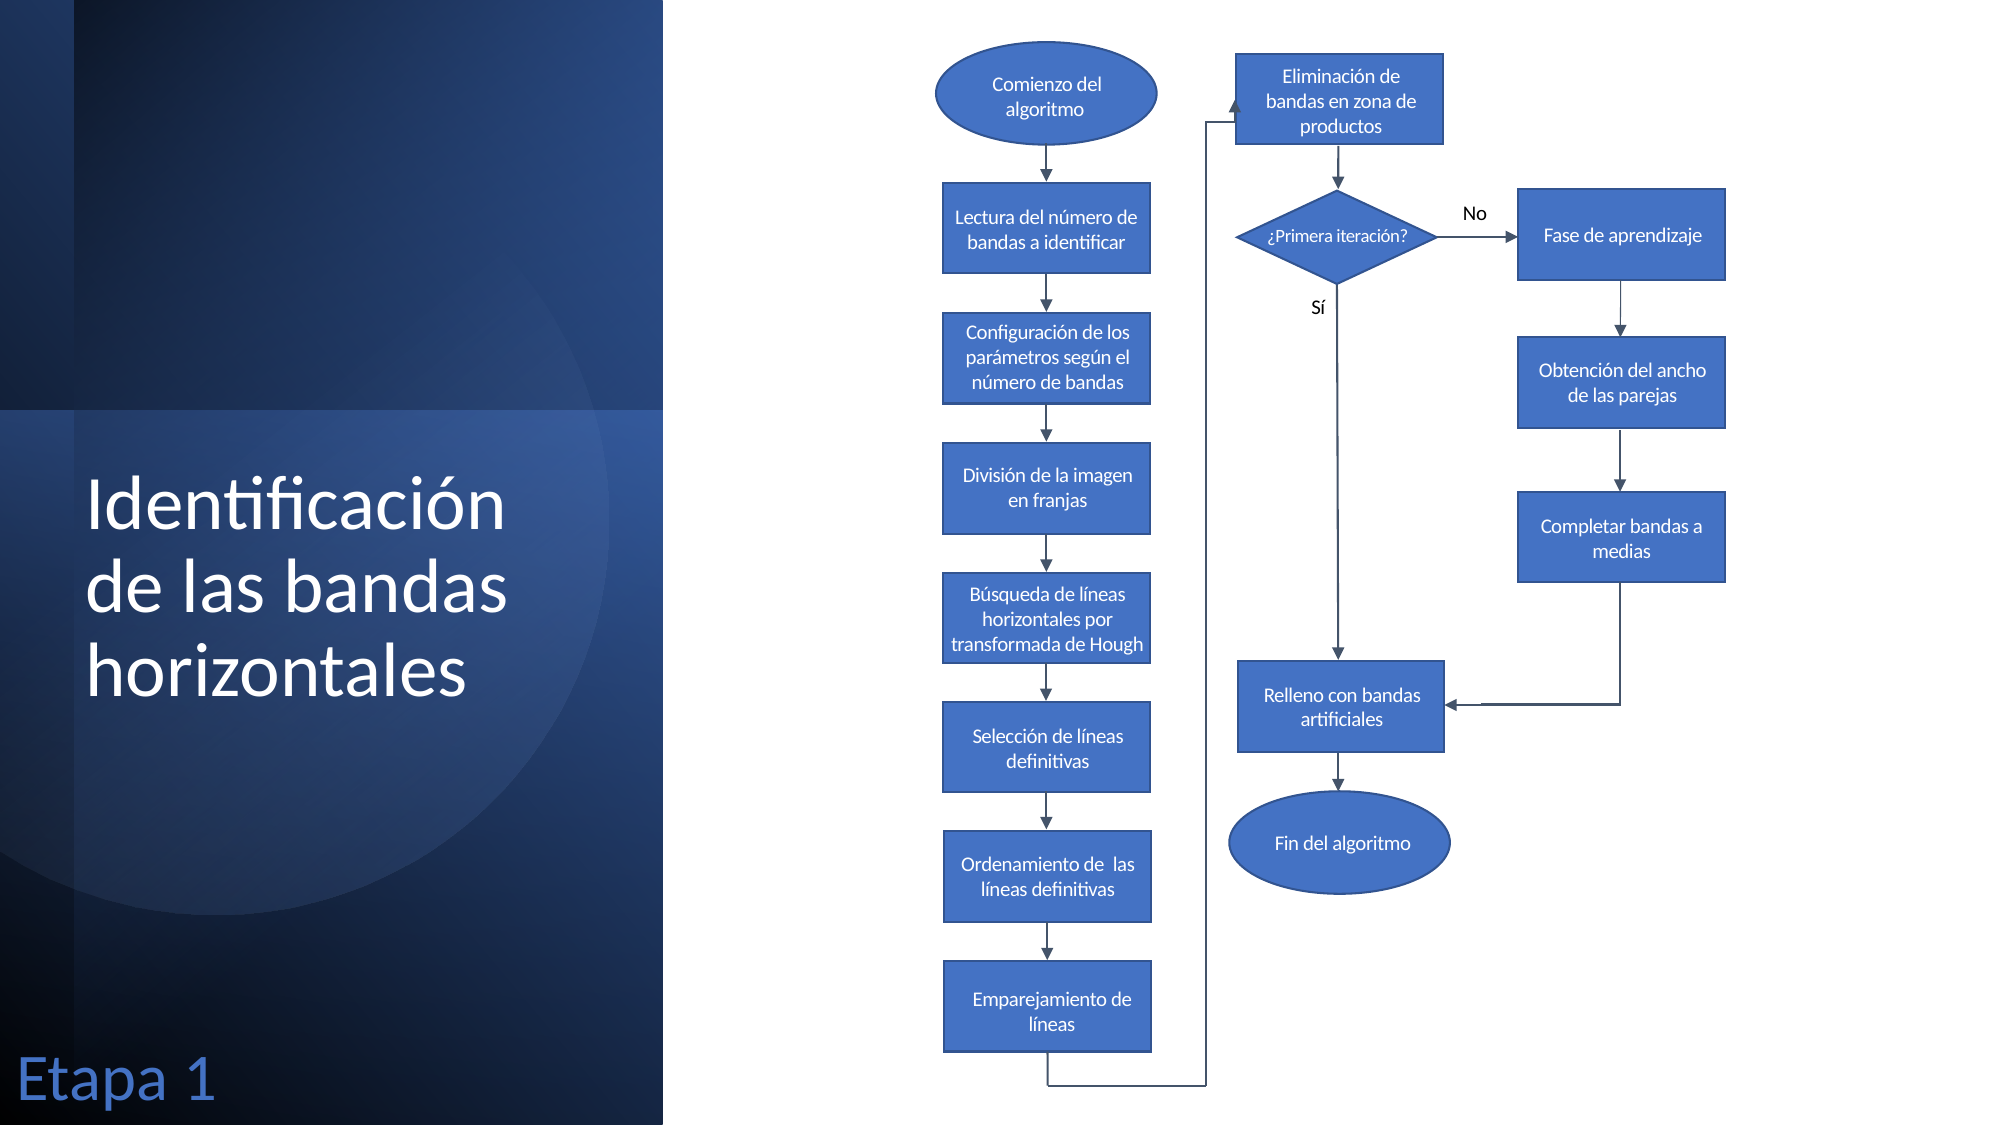

¿Primera iteración?

Fase de aprendizaje

Obtención del ancho de las parejas

Completar bandas a medias

Relleno con bandas artificiales
Modificación del vector de aprendizaje

Fin del algoritmo
No
Sí

Eliminación de bandas en zona de productos
Comienzo del algoritmo
Lectura del número de bandas a identificar
Configuración de los parámetros según el número de bandas
División de la imagen en franjas
Búsqueda de líneas horizontales por transformada de Hough
Selección de líneas definitivas
Ordenamiento de  las líneas definitivas
Emparejamiento de líneas

# Identificación de las bandas horizontales
Etapa 1